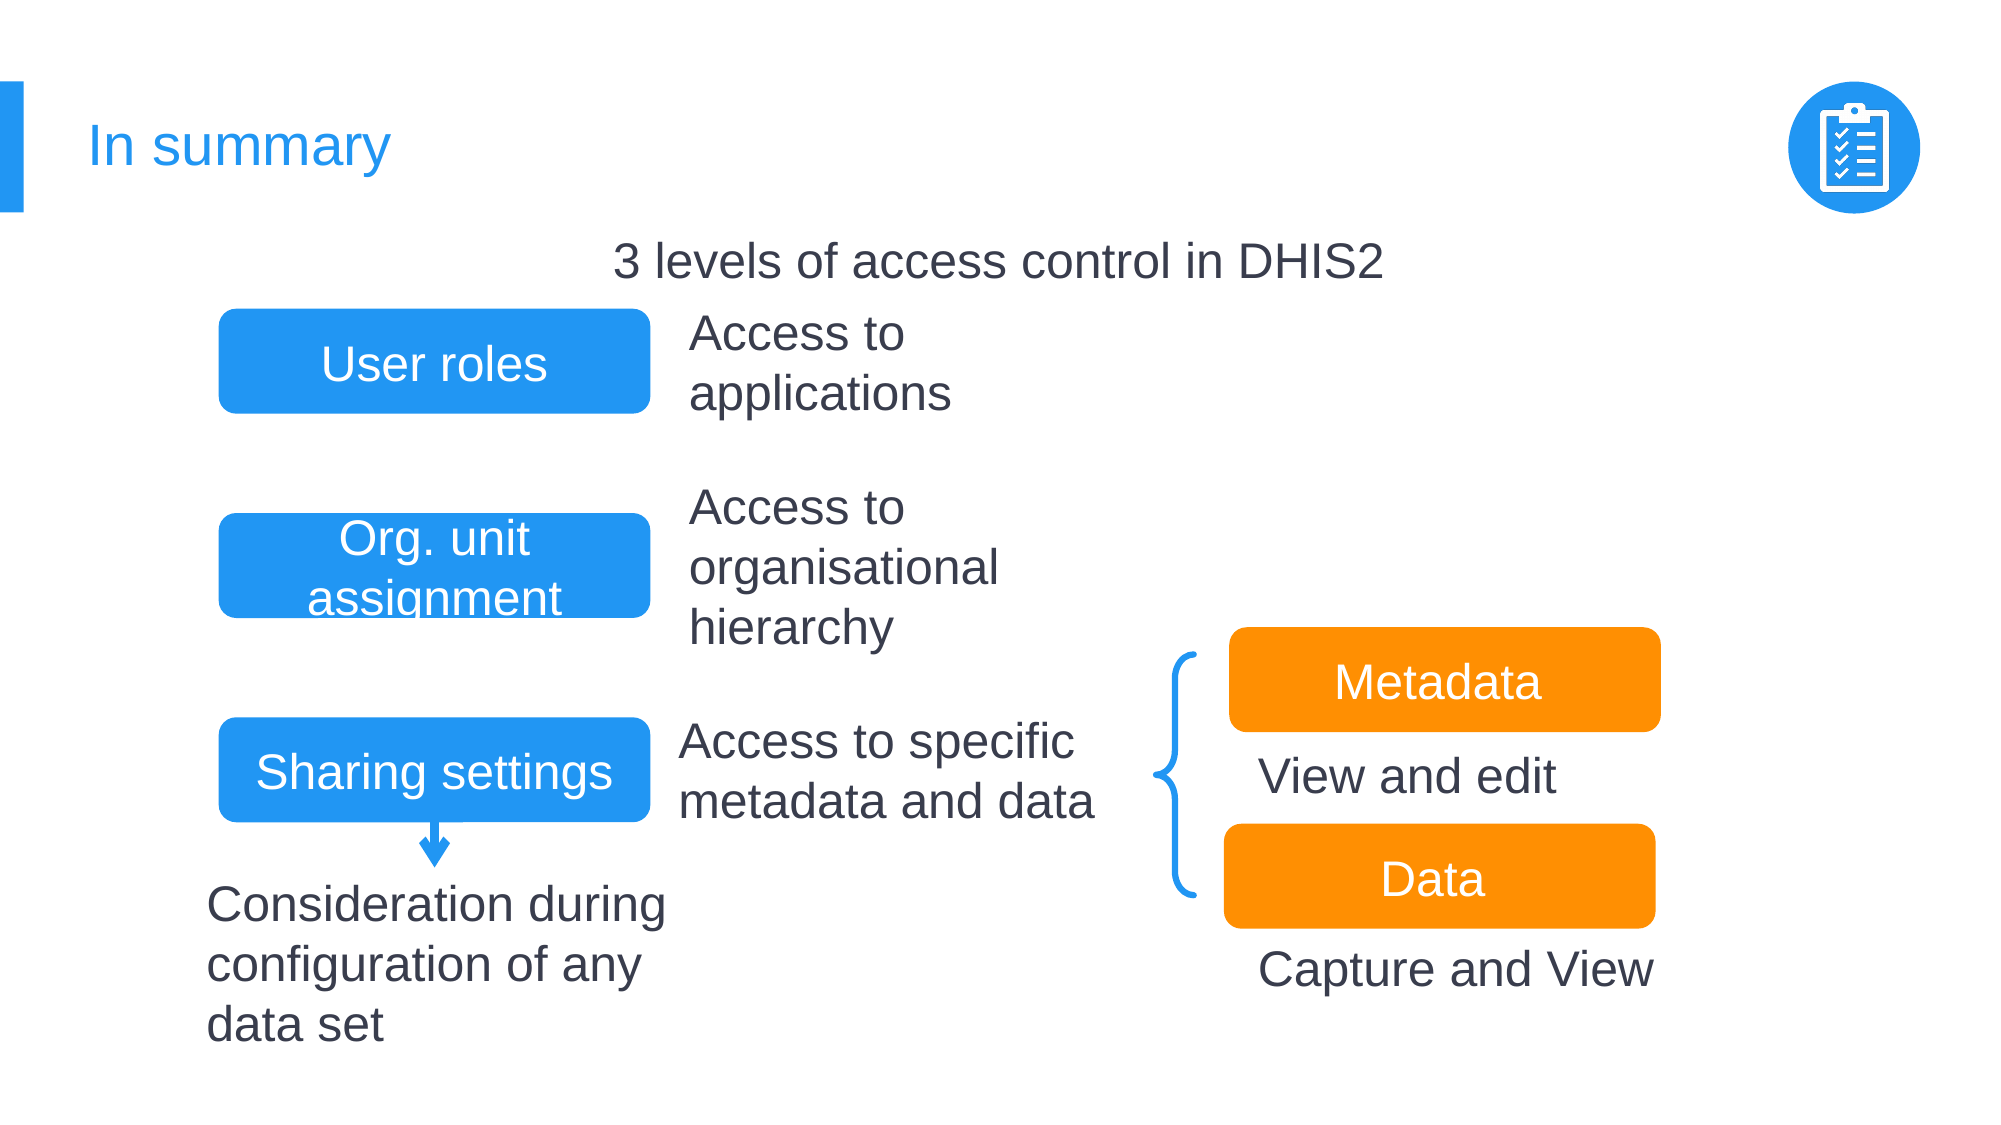

# In summary
3 levels of access control in DHIS2
Access to applications
User roles
Access to organisational hierarchy
Org. unit assignment
Metadata

Access to specific metadata and data
Sharing settings
View and edit
Data
Consideration during configuration of any data set
Capture and View